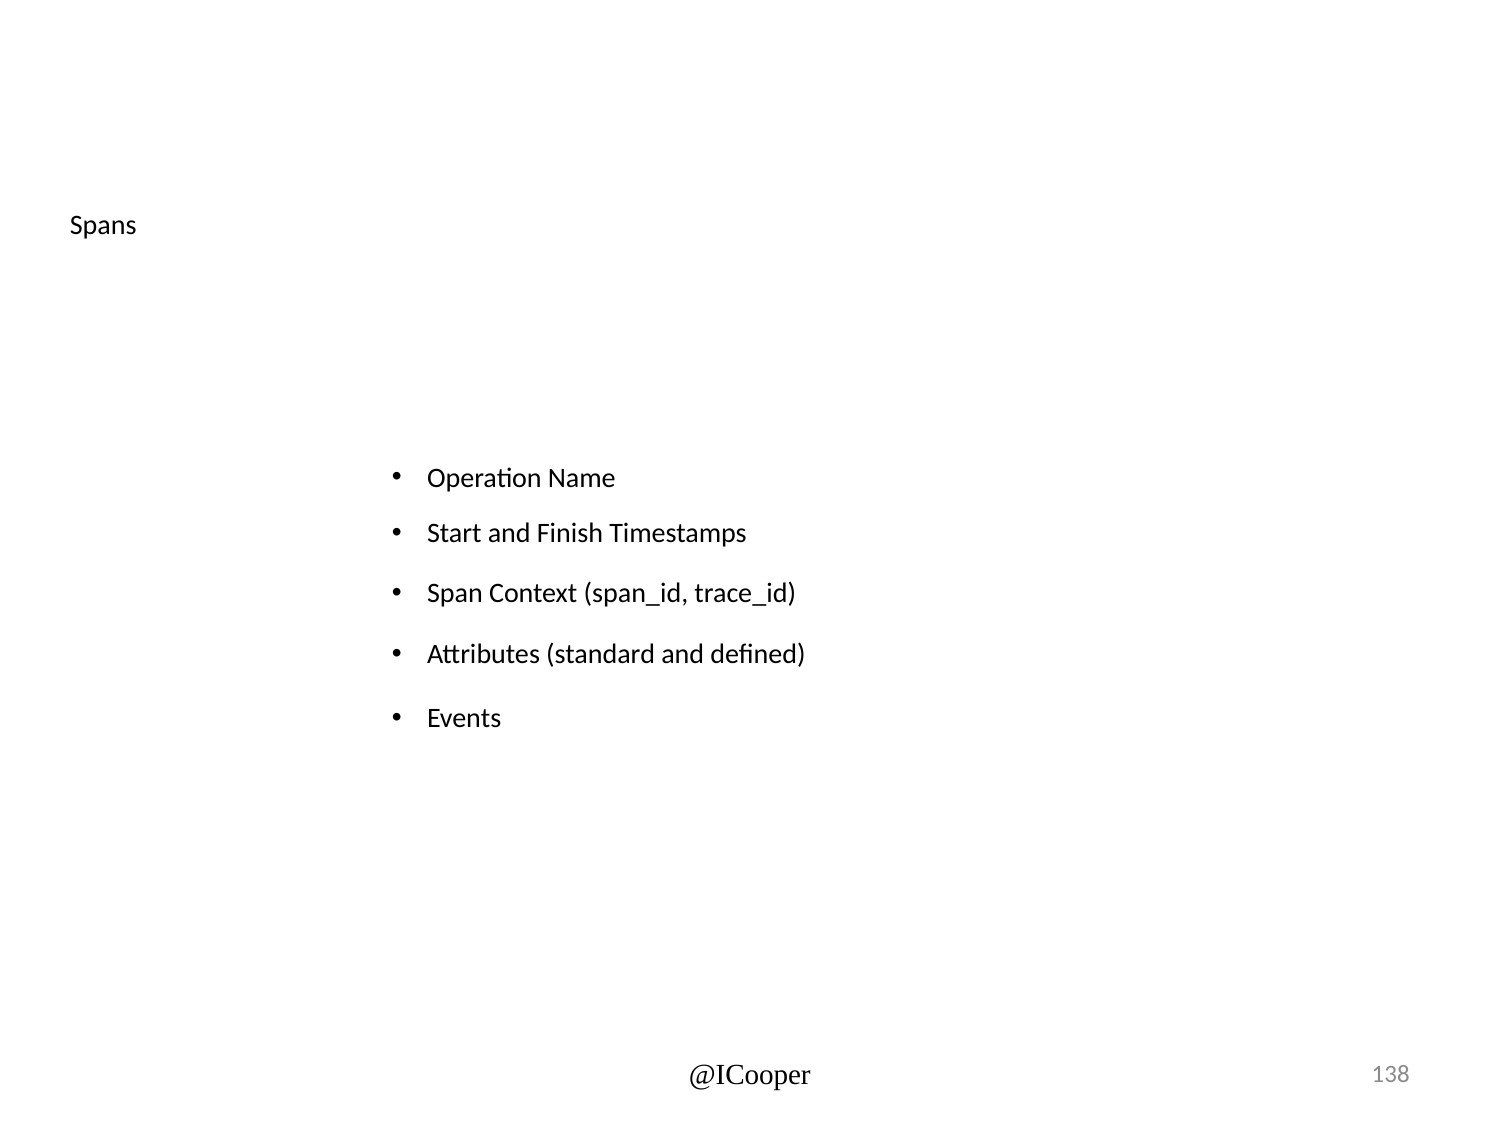

Spans
Operation Name
Start and Finish Timestamps
Span Context (span_id, trace_id)
Attributes (standard and defined)
Events
@ICooper
138